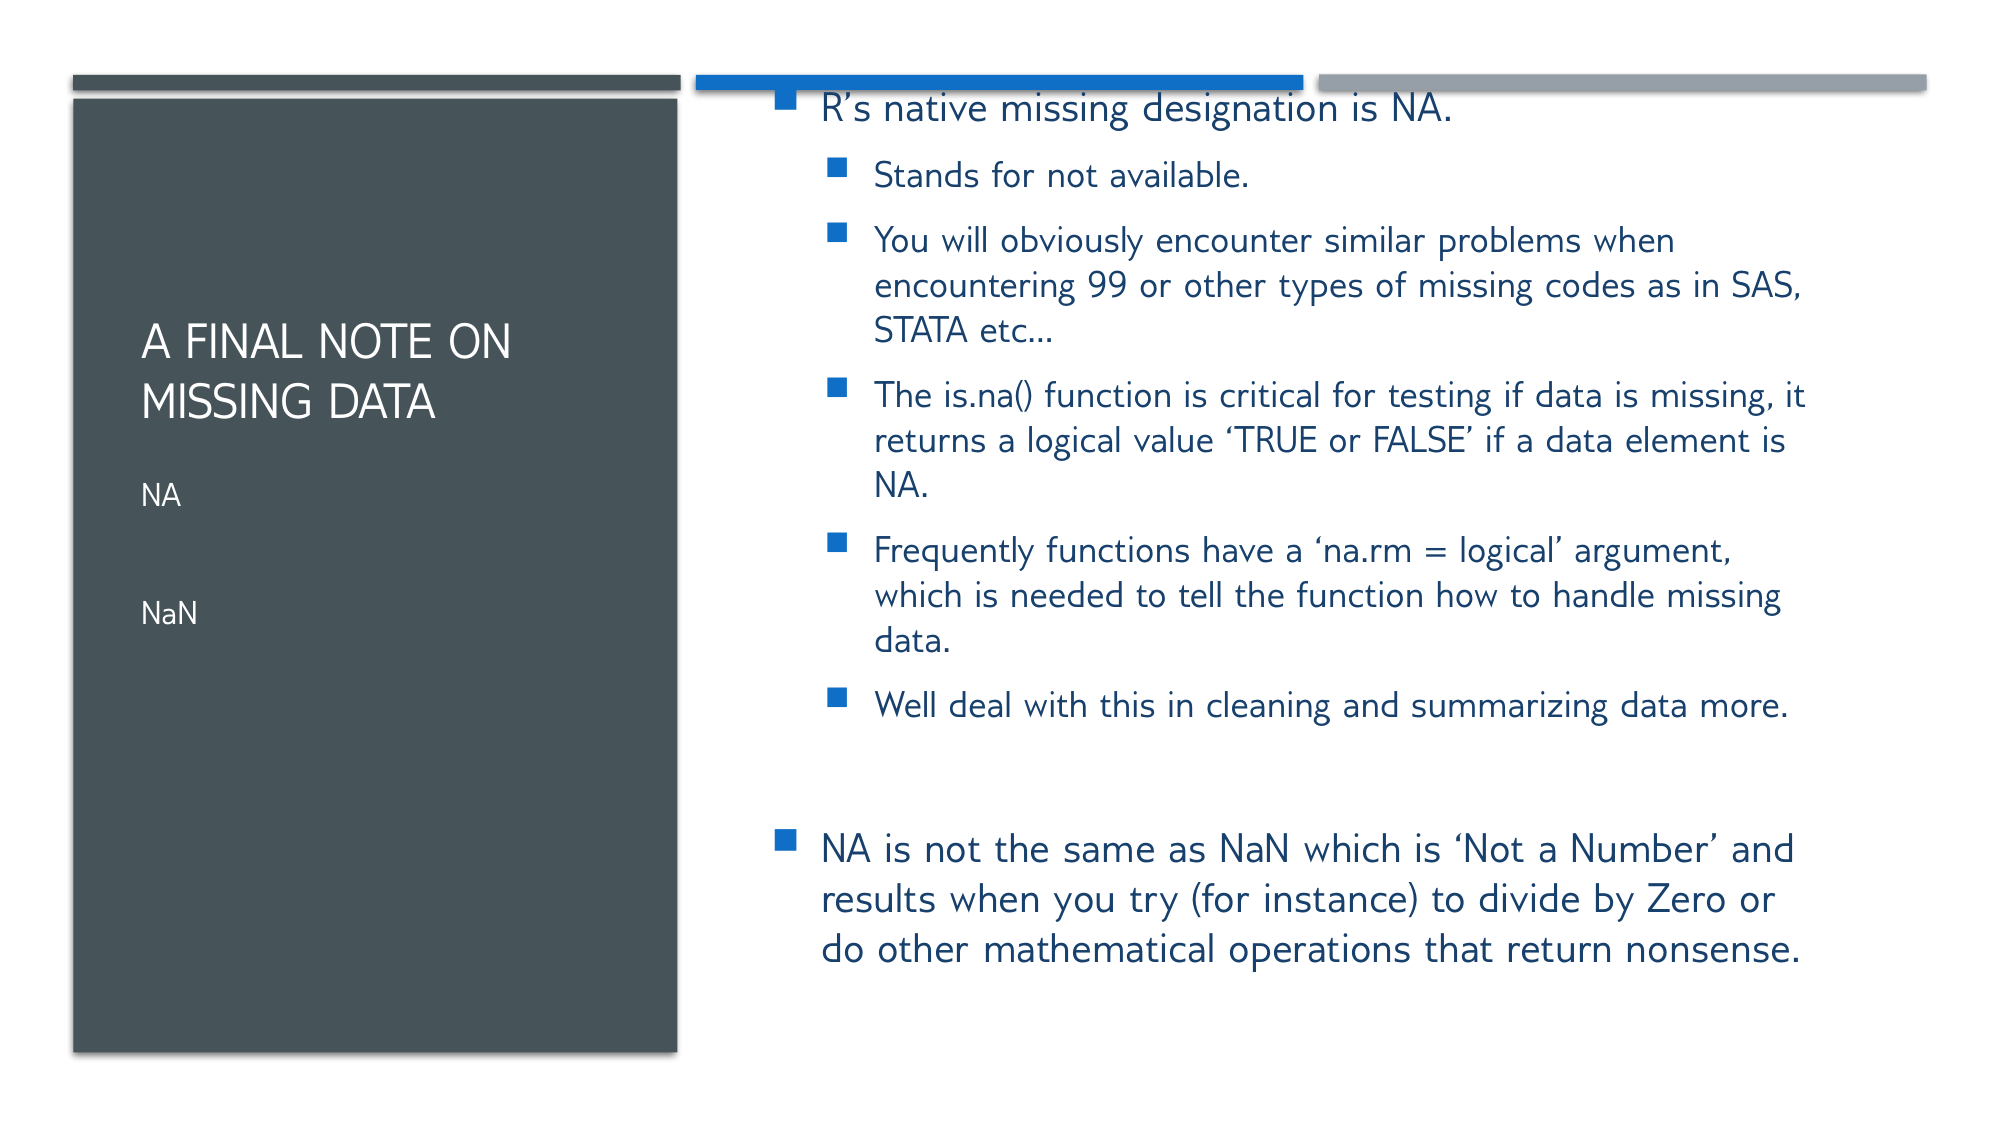

R’s native missing designation is NA.
Stands for not available.
You will obviously encounter similar problems when encountering 99 or other types of missing codes as in SAS, STATA etc…
The is.na() function is critical for testing if data is missing, it returns a logical value ‘TRUE or FALSE’ if a data element is NA.
Frequently functions have a ‘na.rm = logical’ argument, which is needed to tell the function how to handle missing data.
Well deal with this in cleaning and summarizing data more.

NA is not the same as NaN which is ‘Not a Number’ and results when you try (for instance) to divide by Zero or do other mathematical operations that return nonsense.
# A Final Note on Missing DAta
NA

NaN